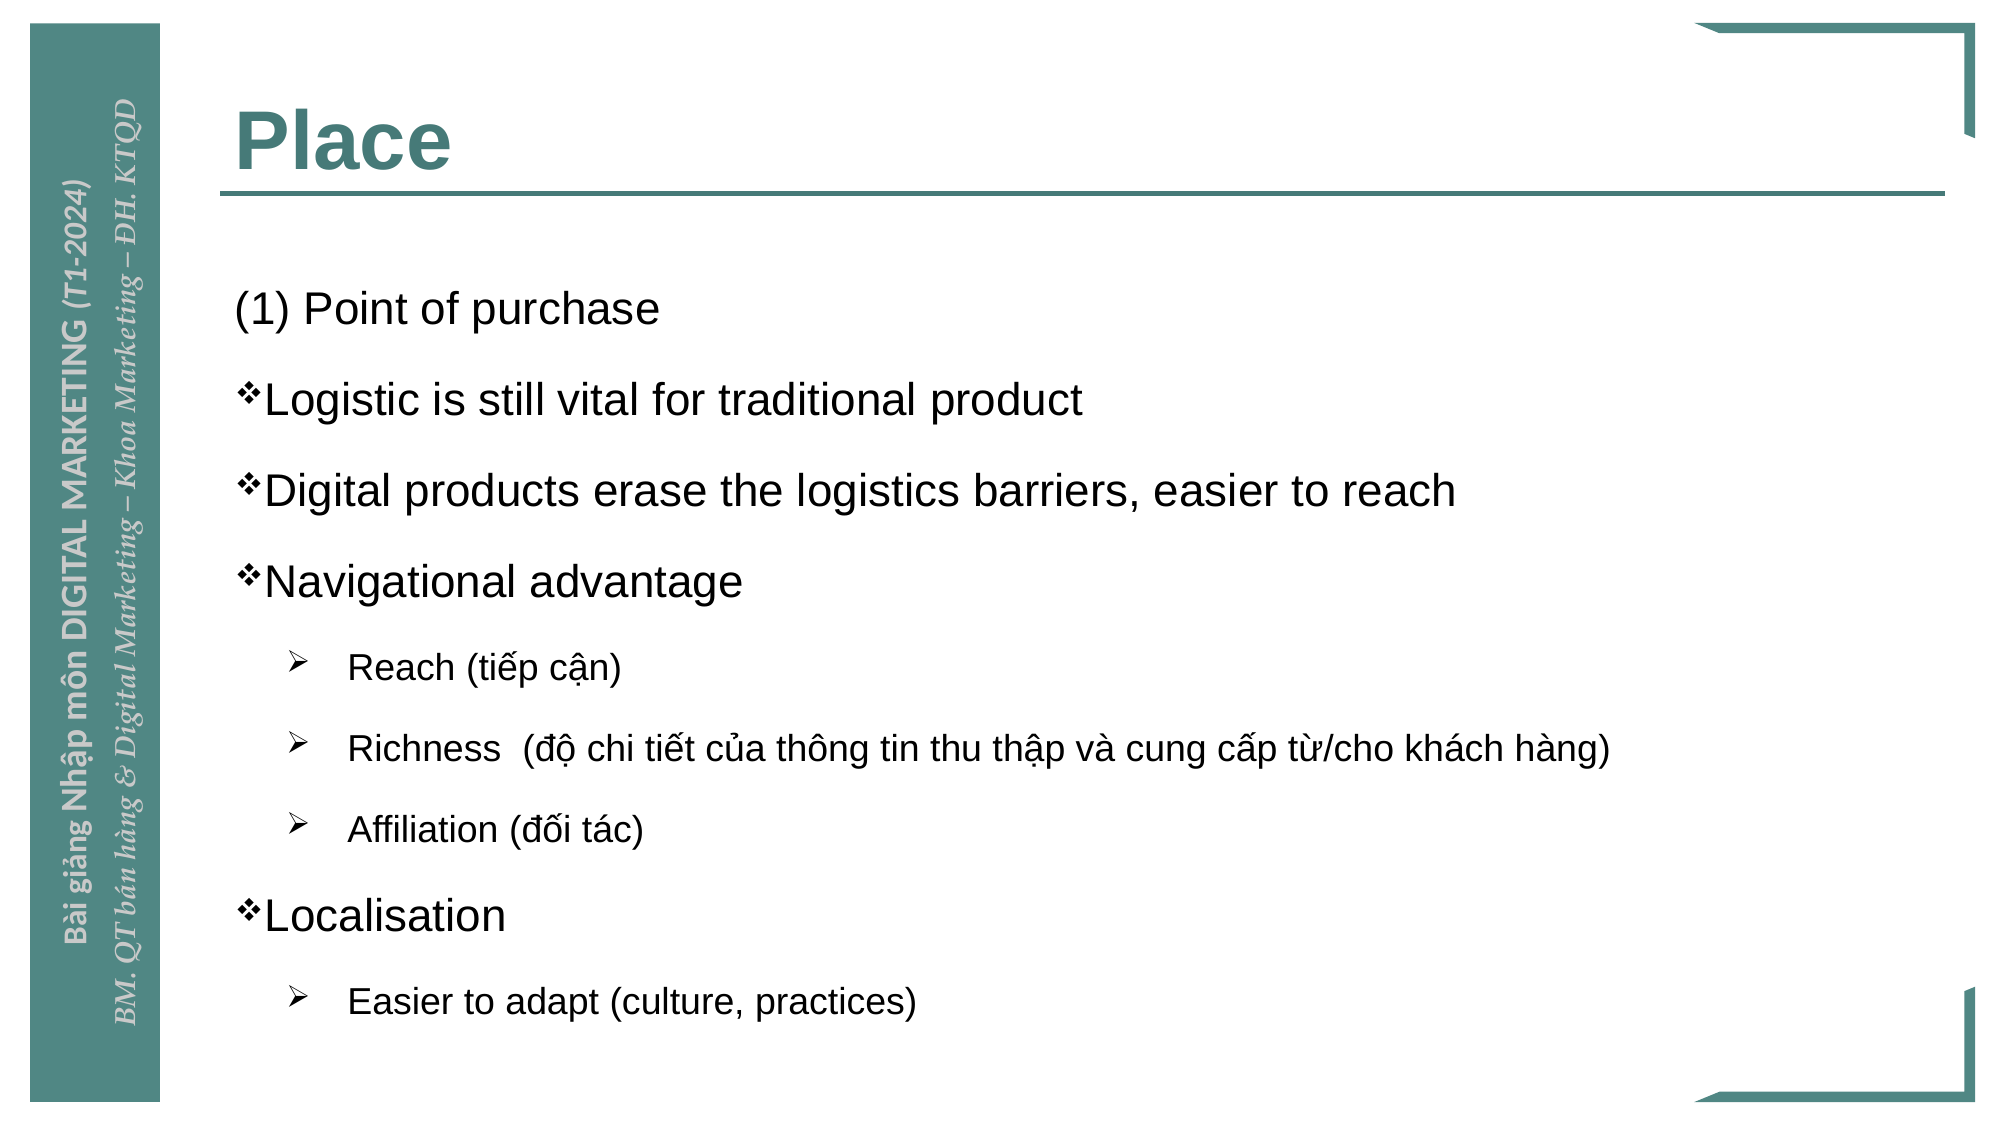

# Place
(1) Point of purchase
Logistic is still vital for traditional product
Digital products erase the logistics barriers, easier to reach
Navigational advantage
Reach (tiếp cận)
Richness  (độ chi tiết của thông tin thu thập và cung cấp từ/cho khách hàng)
Affiliation (đối tác)
Localisation
Easier to adapt (culture, practices)